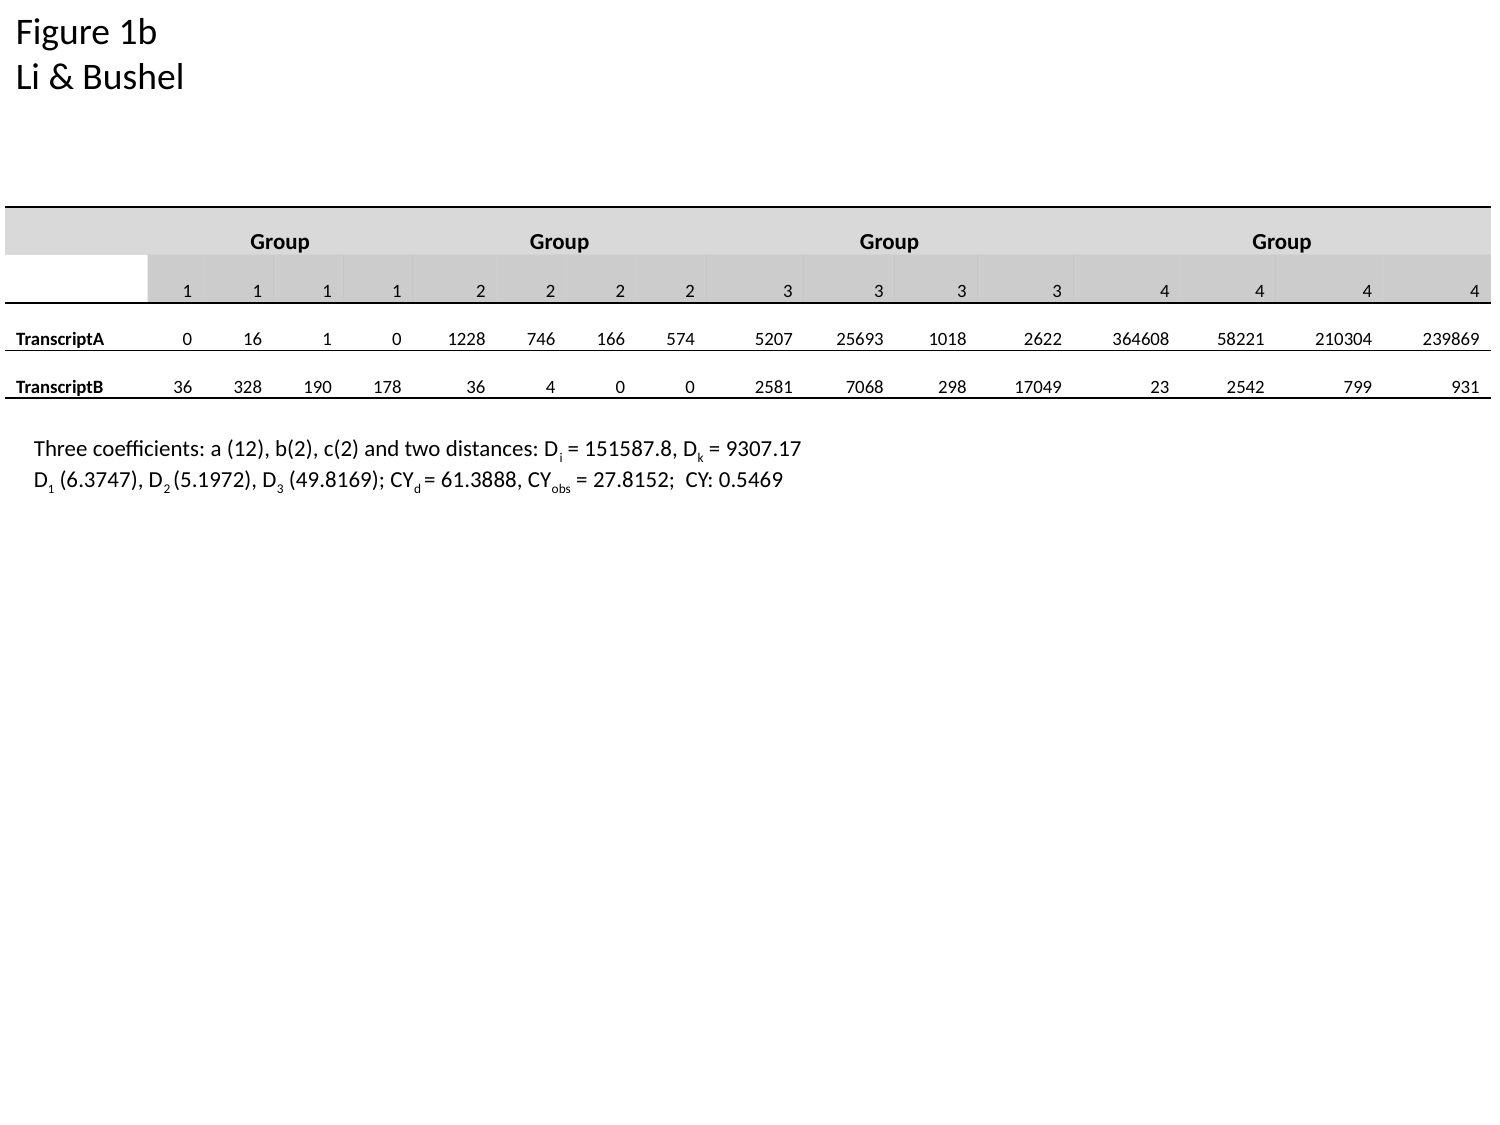

Figure 1b
Li & Bushel
|  | Group |  |  |  | Group |  |  |  | Group |  |  |  | Group |  |  |  |
| --- | --- | --- | --- | --- | --- | --- | --- | --- | --- | --- | --- | --- | --- | --- | --- | --- |
|  | 1 | 1 | 1 | 1 | 2 | 2 | 2 | 2 | 3 | 3 | 3 | 3 | 4 | 4 | 4 | 4 |
| TranscriptA | 0 | 16 | 1 | 0 | 1228 | 746 | 166 | 574 | 5207 | 25693 | 1018 | 2622 | 364608 | 58221 | 210304 | 239869 |
| TranscriptB | 36 | 328 | 190 | 178 | 36 | 4 | 0 | 0 | 2581 | 7068 | 298 | 17049 | 23 | 2542 | 799 | 931 |
Three coefficients: a (12), b(2), c(2) and two distances: Di = 151587.8, Dk = 9307.17
D1 (6.3747), D2 (5.1972), D3 (49.8169); CYd = 61.3888, CYobs = 27.8152;  CY: 0.5469